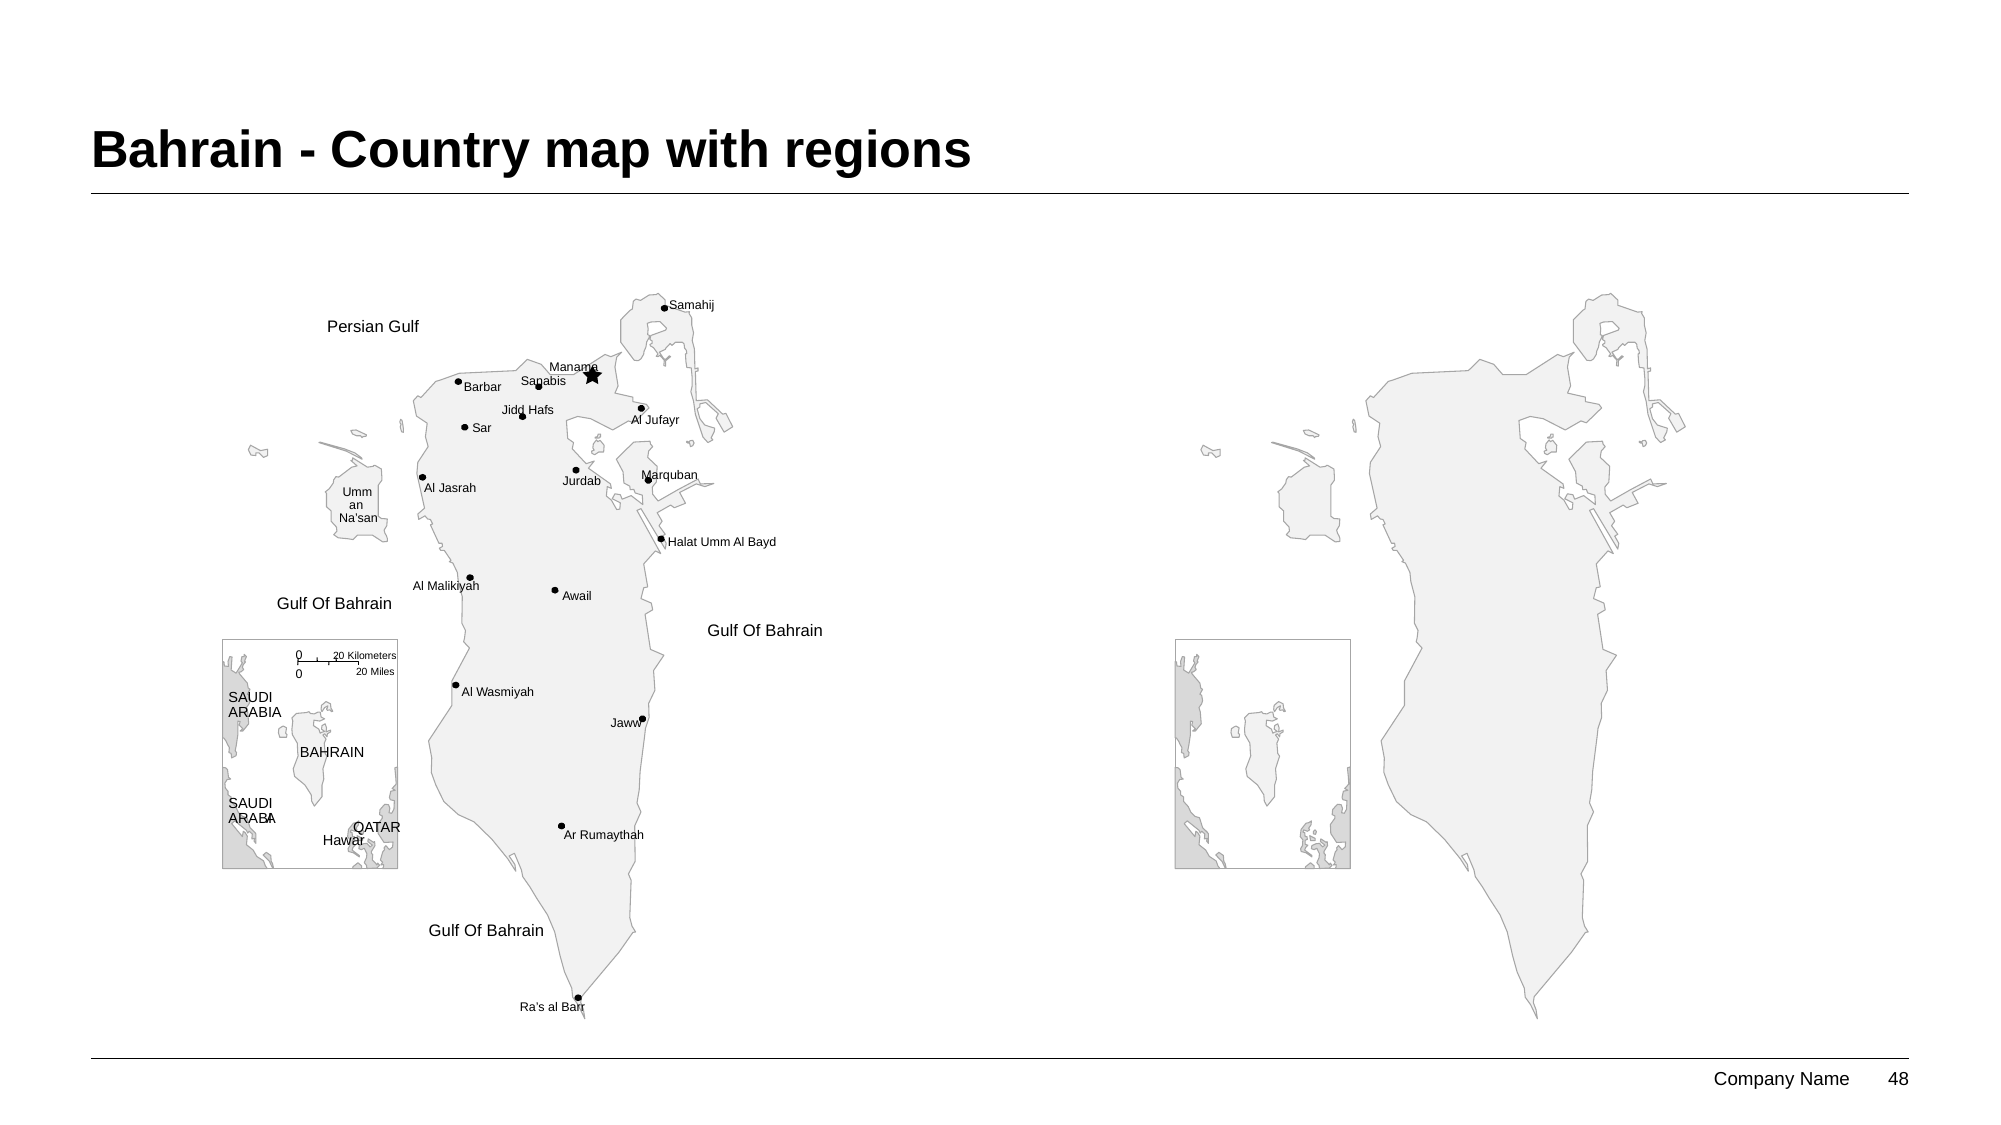

# Bahrain - Country map with regions

Samahij

Persian Gulf
Manama

Sanabis

Barbar

Jidd Hafs

Al Jufayr

Sar

Marquban

Jurdab

Al Jasrah
Umm
an
Na’san
Halat Umm Al Bayd

Al Malikiyah

Awail
Gulf Of Bahrain
Gulf Of Bahrain
0
20 Kilometers

20 Miles
0

Al Wasmiyah
SAUDI
ARABIA
Jaww

BAHRAIN
SAUDI
ARABI
A
QATAR

Ar Rumaythah
Hawar
Gulf Of Bahrain

Ra’s al Barr